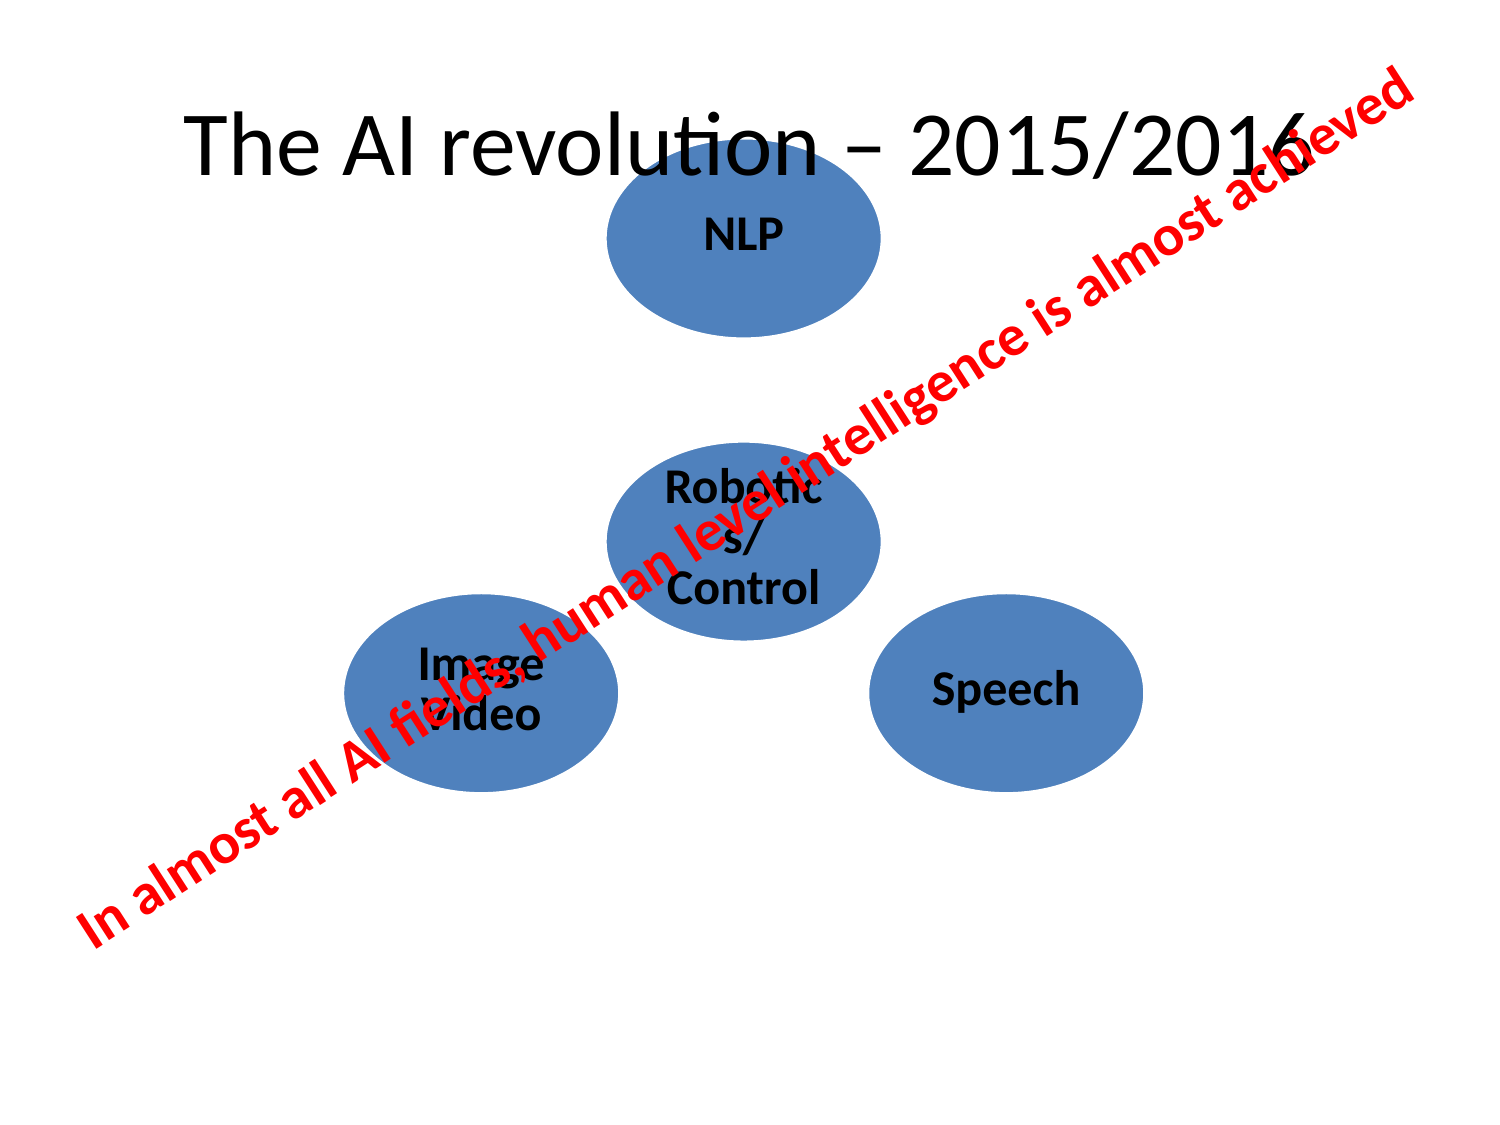

# The AI revolution – 2015/2016
NLP
Speech
Image
Video
In almost all AI fields, human level intelligence is almost achieved